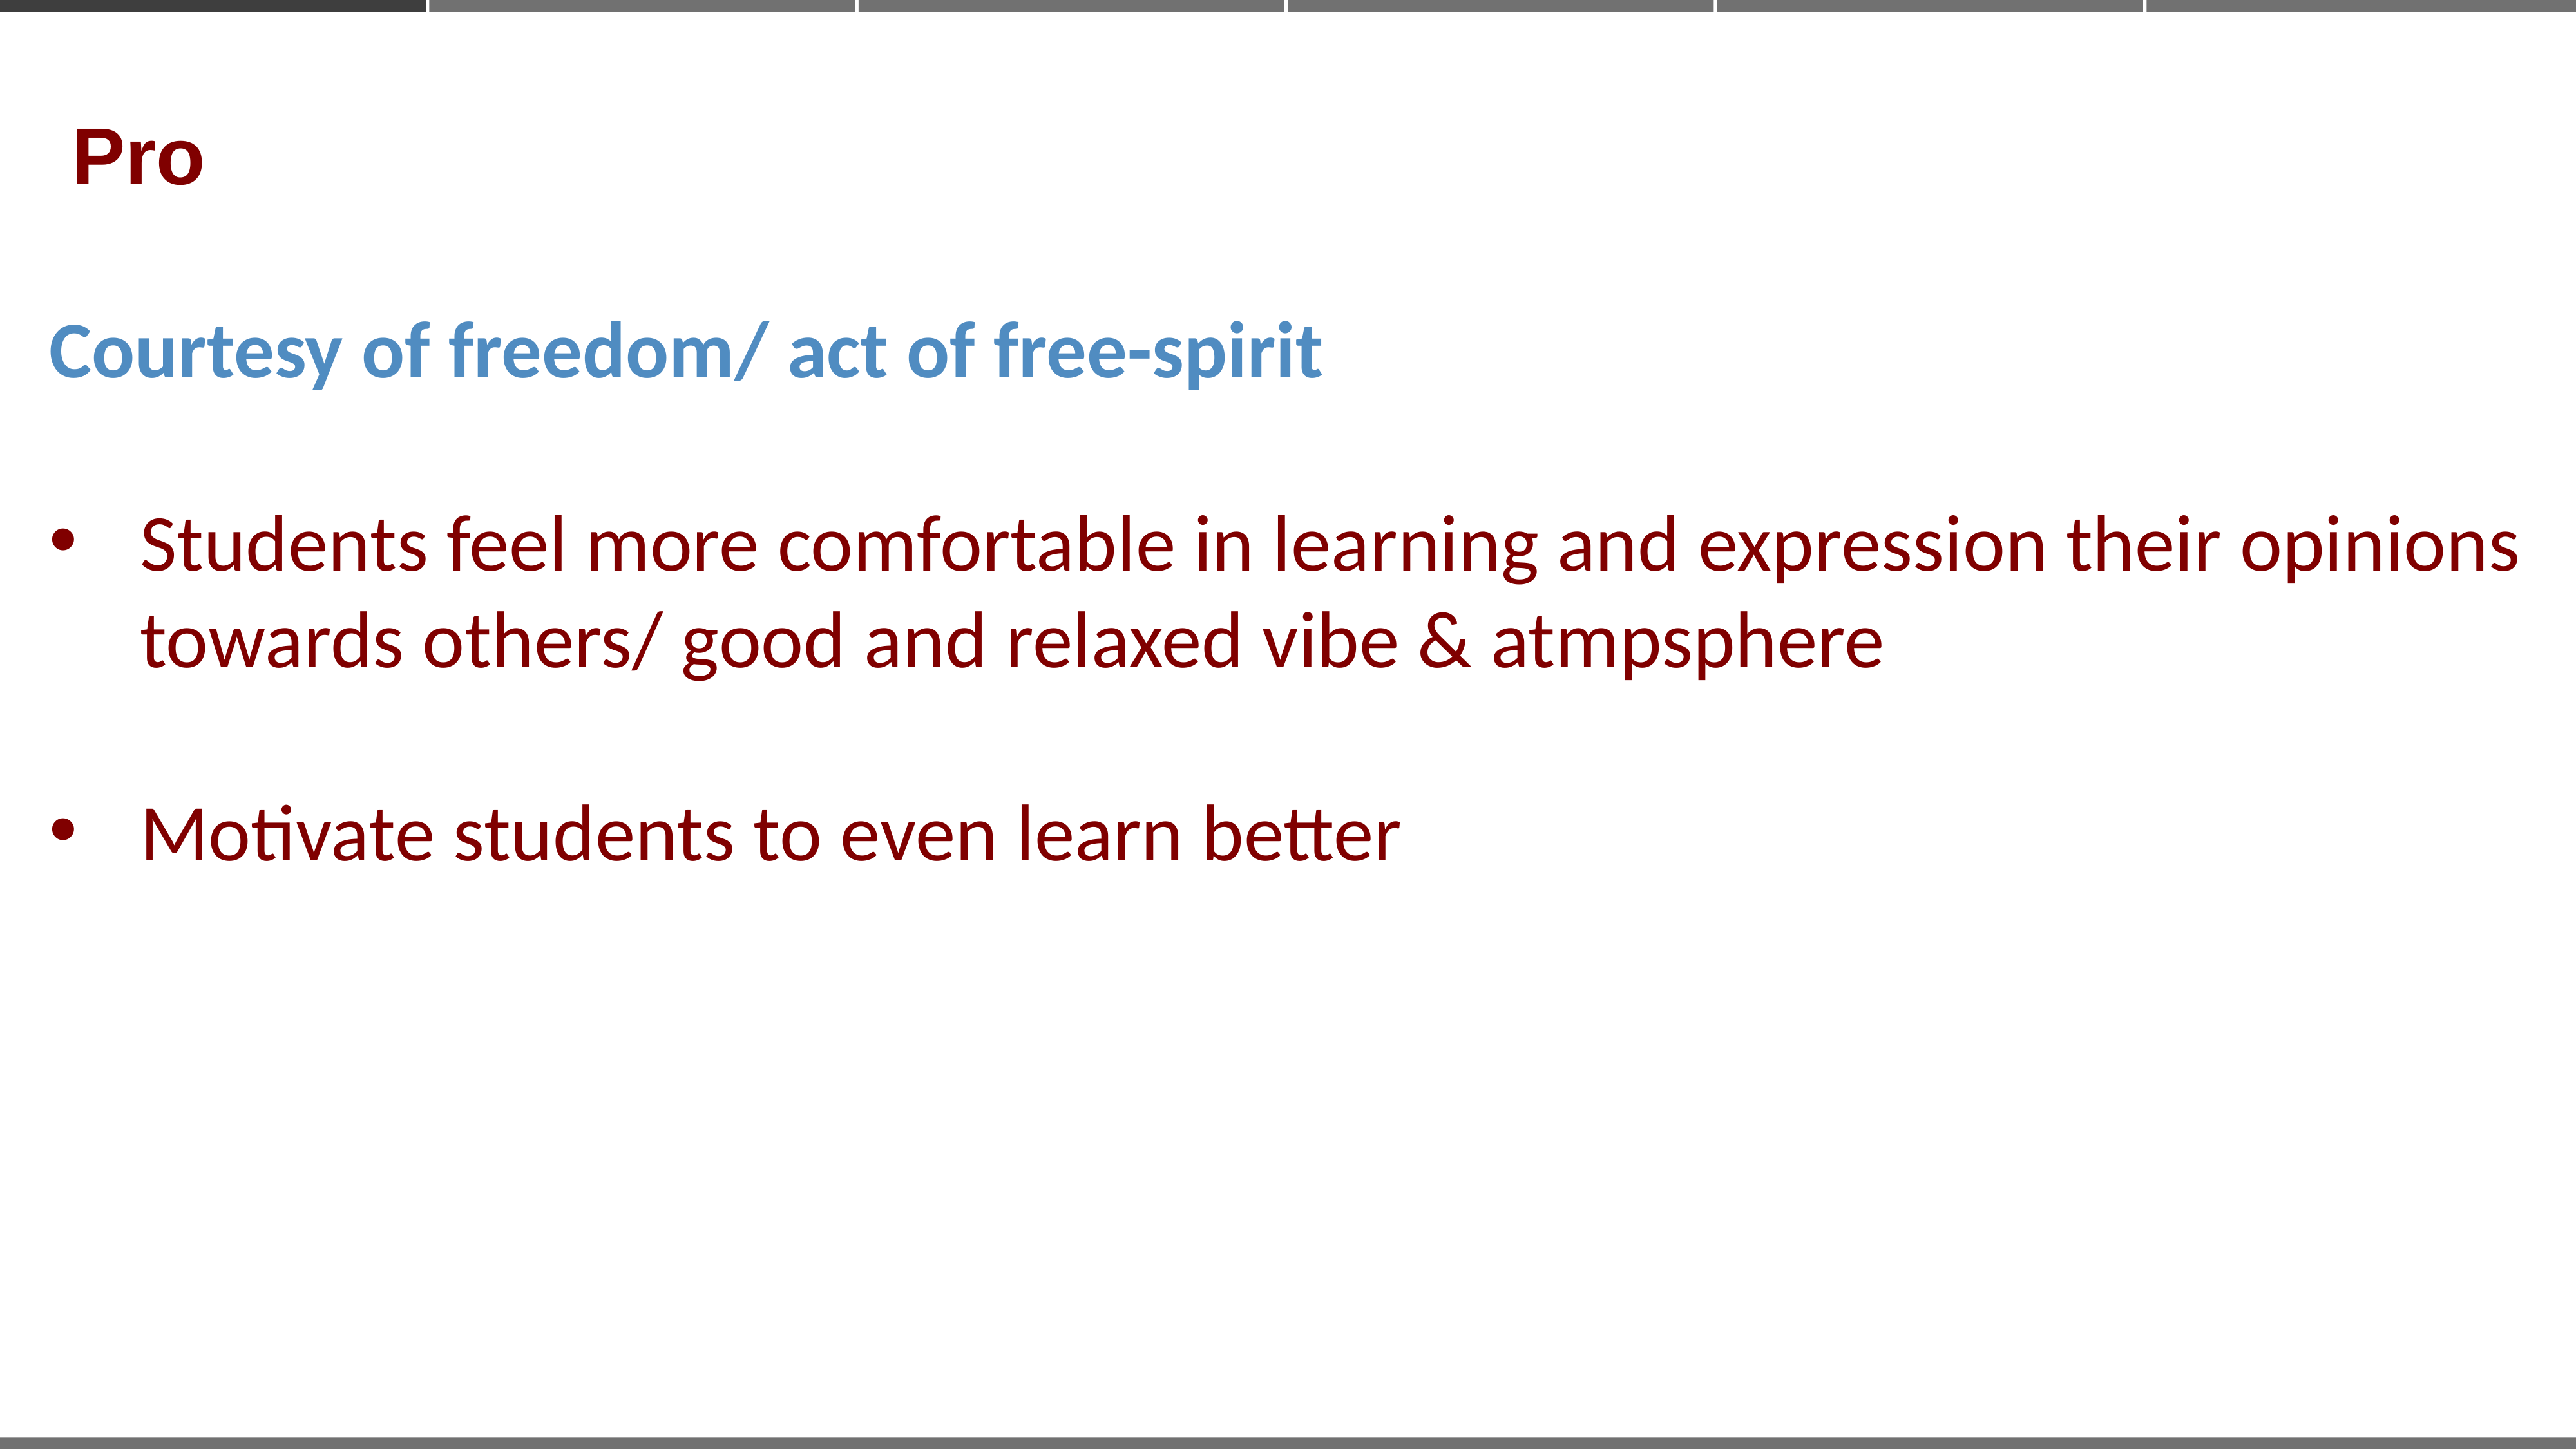

Pro

Courtesy of freedom/ act of free-spirit

Students feel more comfortable in learning and expression their opinions towards others/ good and relaxed vibe & atmpsphere

Motivate students to even learn better